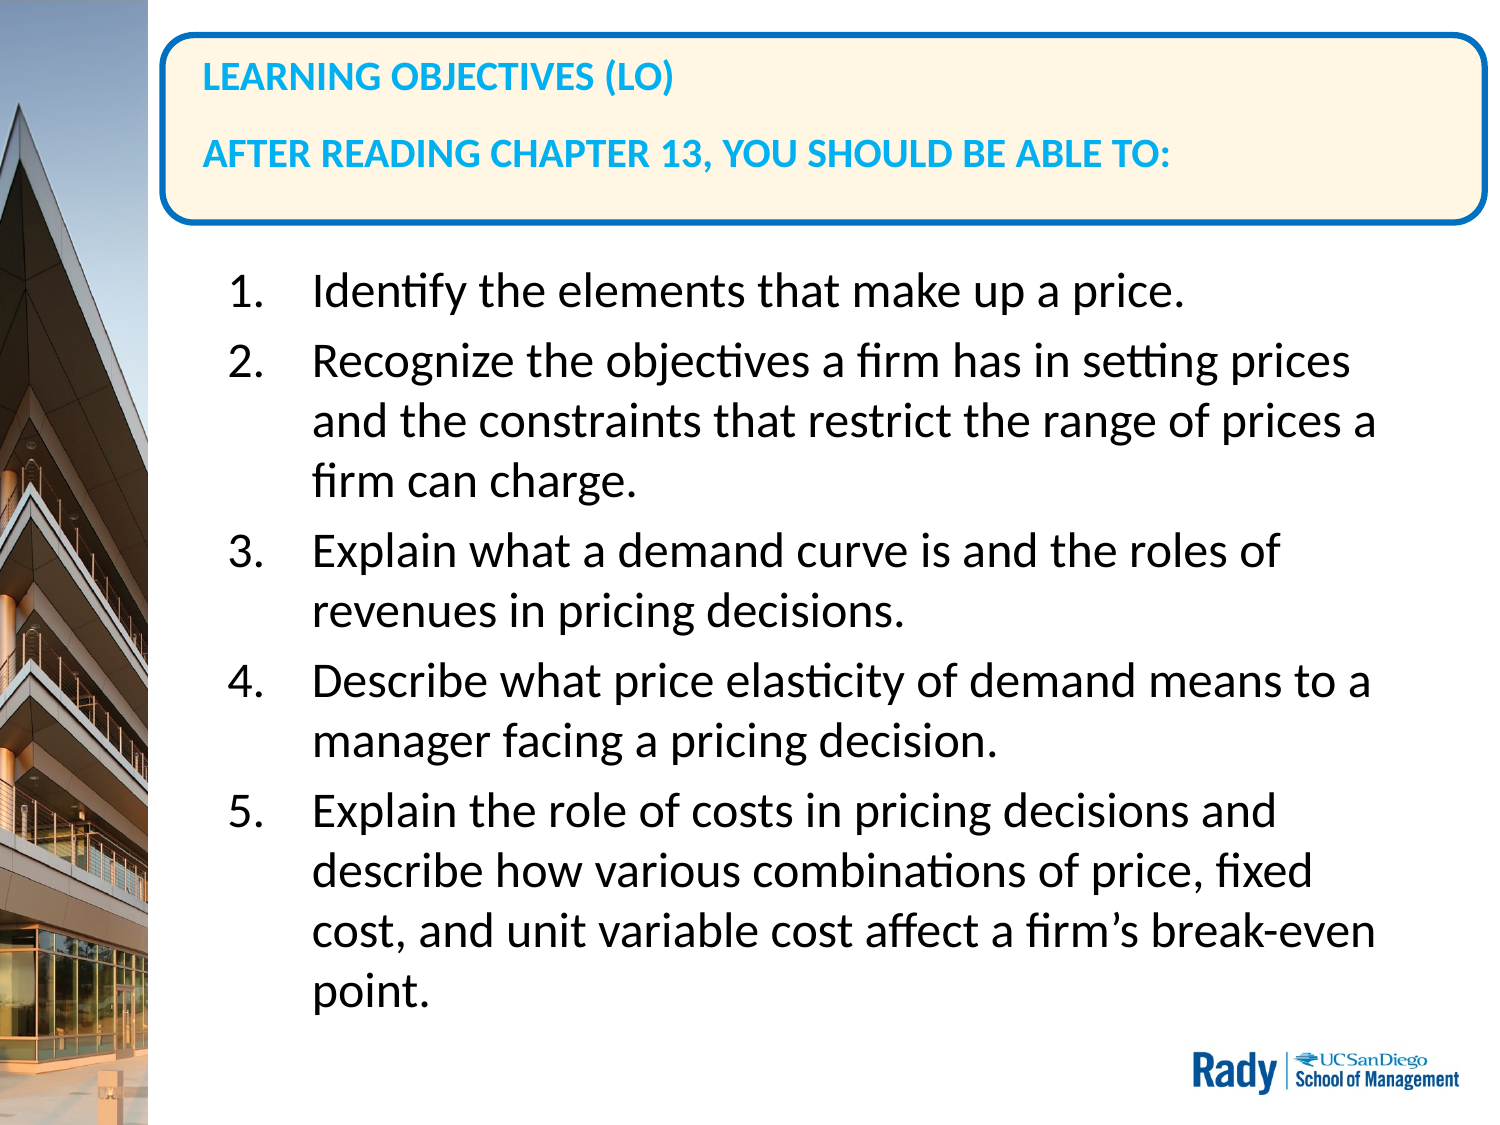

# LEARNING OBJECTIVES (LO) AFTER READING CHAPTER 13, YOU SHOULD BE ABLE TO:
Identify the elements that make up a price.
Recognize the objectives a firm has in setting prices and the constraints that restrict the range of prices a firm can charge.
Explain what a demand curve is and the roles of revenues in pricing decisions.
Describe what price elasticity of demand means to a manager facing a pricing decision.
Explain the role of costs in pricing decisions and describe how various combinations of price, fixed cost, and unit variable cost affect a firm’s break-even point.